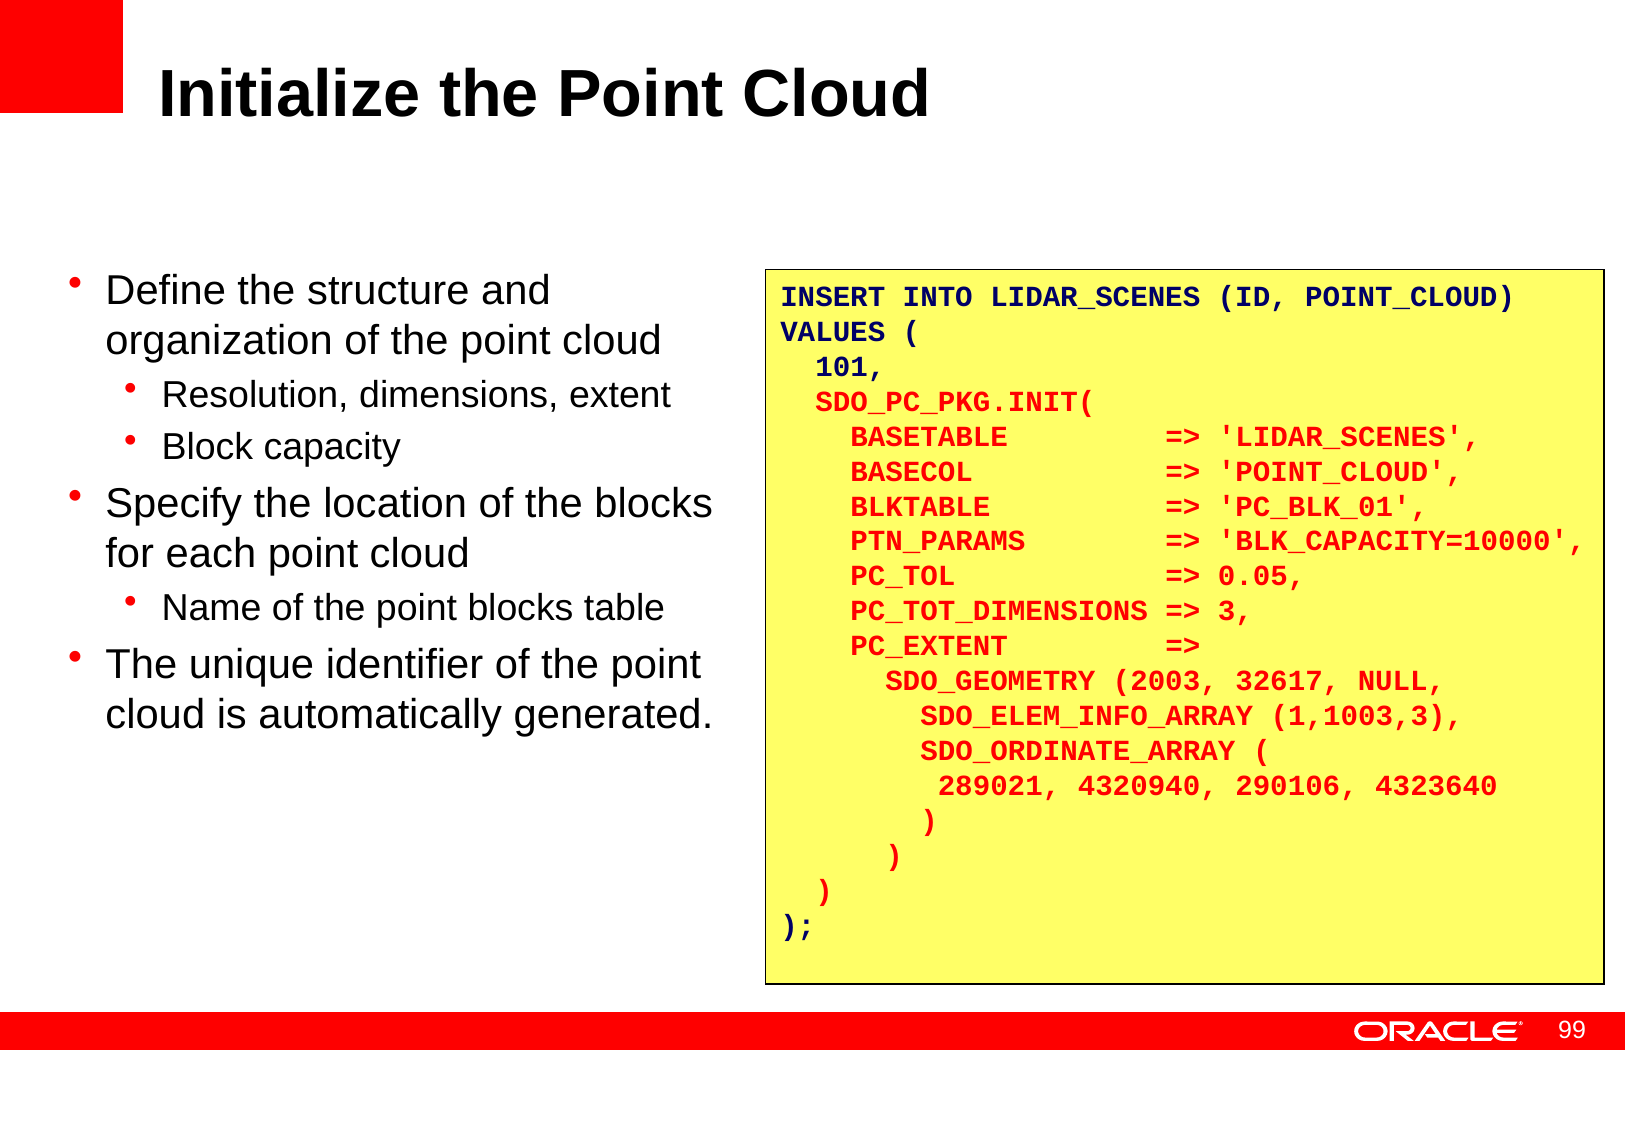

# Initialize the Point Cloud
Define the structure and organization of the point cloud
Resolution, dimensions, extent
Block capacity
Specify the location of the blocks for each point cloud
Name of the point blocks table
The unique identifier of the point cloud is automatically generated.

INSERT INTO LIDAR_SCENES (ID, POINT_CLOUD)
VALUES (
  101,
  SDO_PC_PKG.INIT(
    BASETABLE         => 'LIDAR_SCENES',
    BASECOL           => 'POINT_CLOUD',
    BLKTABLE          => 'PC_BLK_01',
    PTN_PARAMS        => 'BLK_CAPACITY=10000',
    PC_TOL            => 0.05,
    PC_TOT_DIMENSIONS => 3,
    PC_EXTENT         =>
      SDO_GEOMETRY (2003, 32617, NULL,
        SDO_ELEM_INFO_ARRAY (1,1003,3),
        SDO_ORDINATE_ARRAY (
         289021, 4320940, 290106, 4323640
        )
      )
  )
);